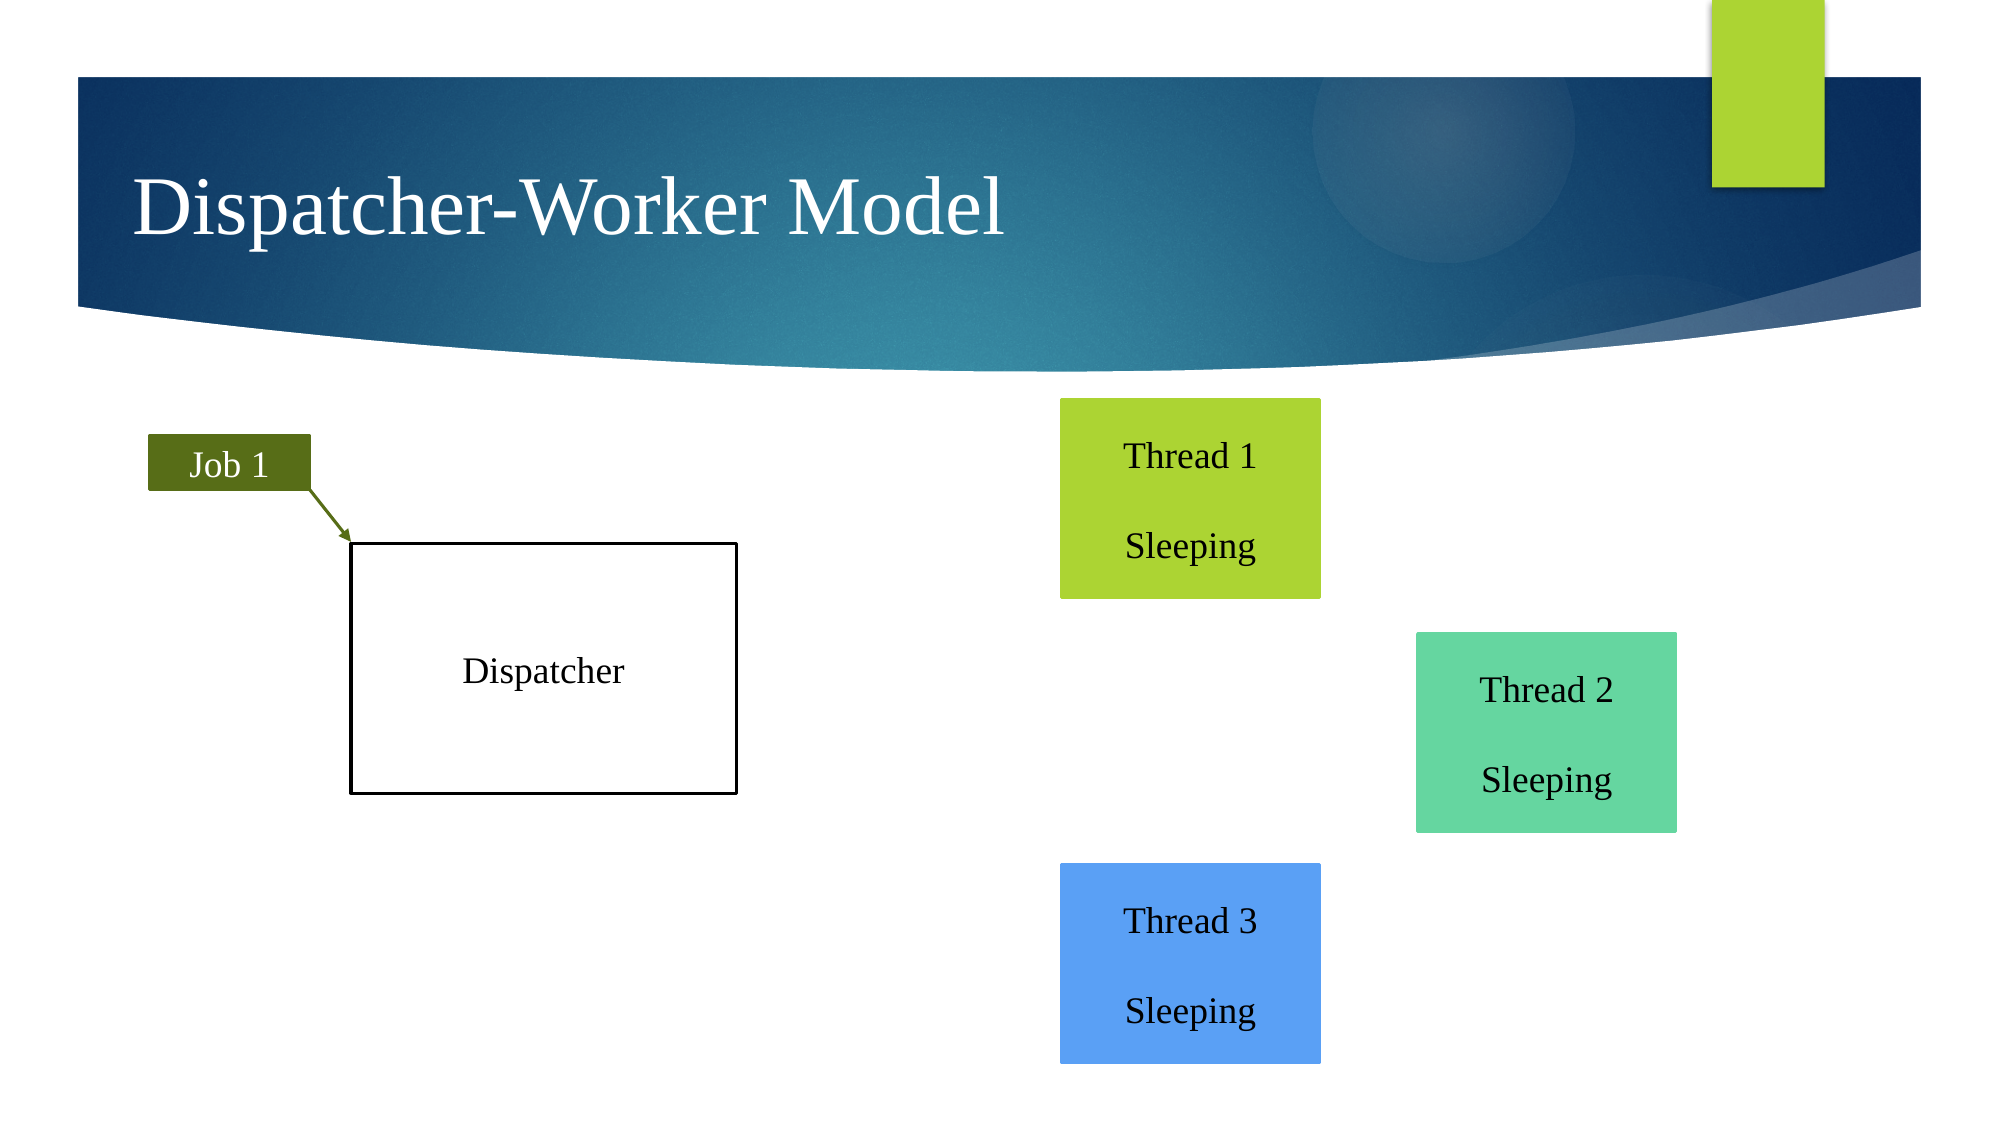

Dispatcher-Worker Model
Thread 1

Sleeping
Job 1
Dispatcher
Thread 2

Sleeping
Thread 3

Sleeping